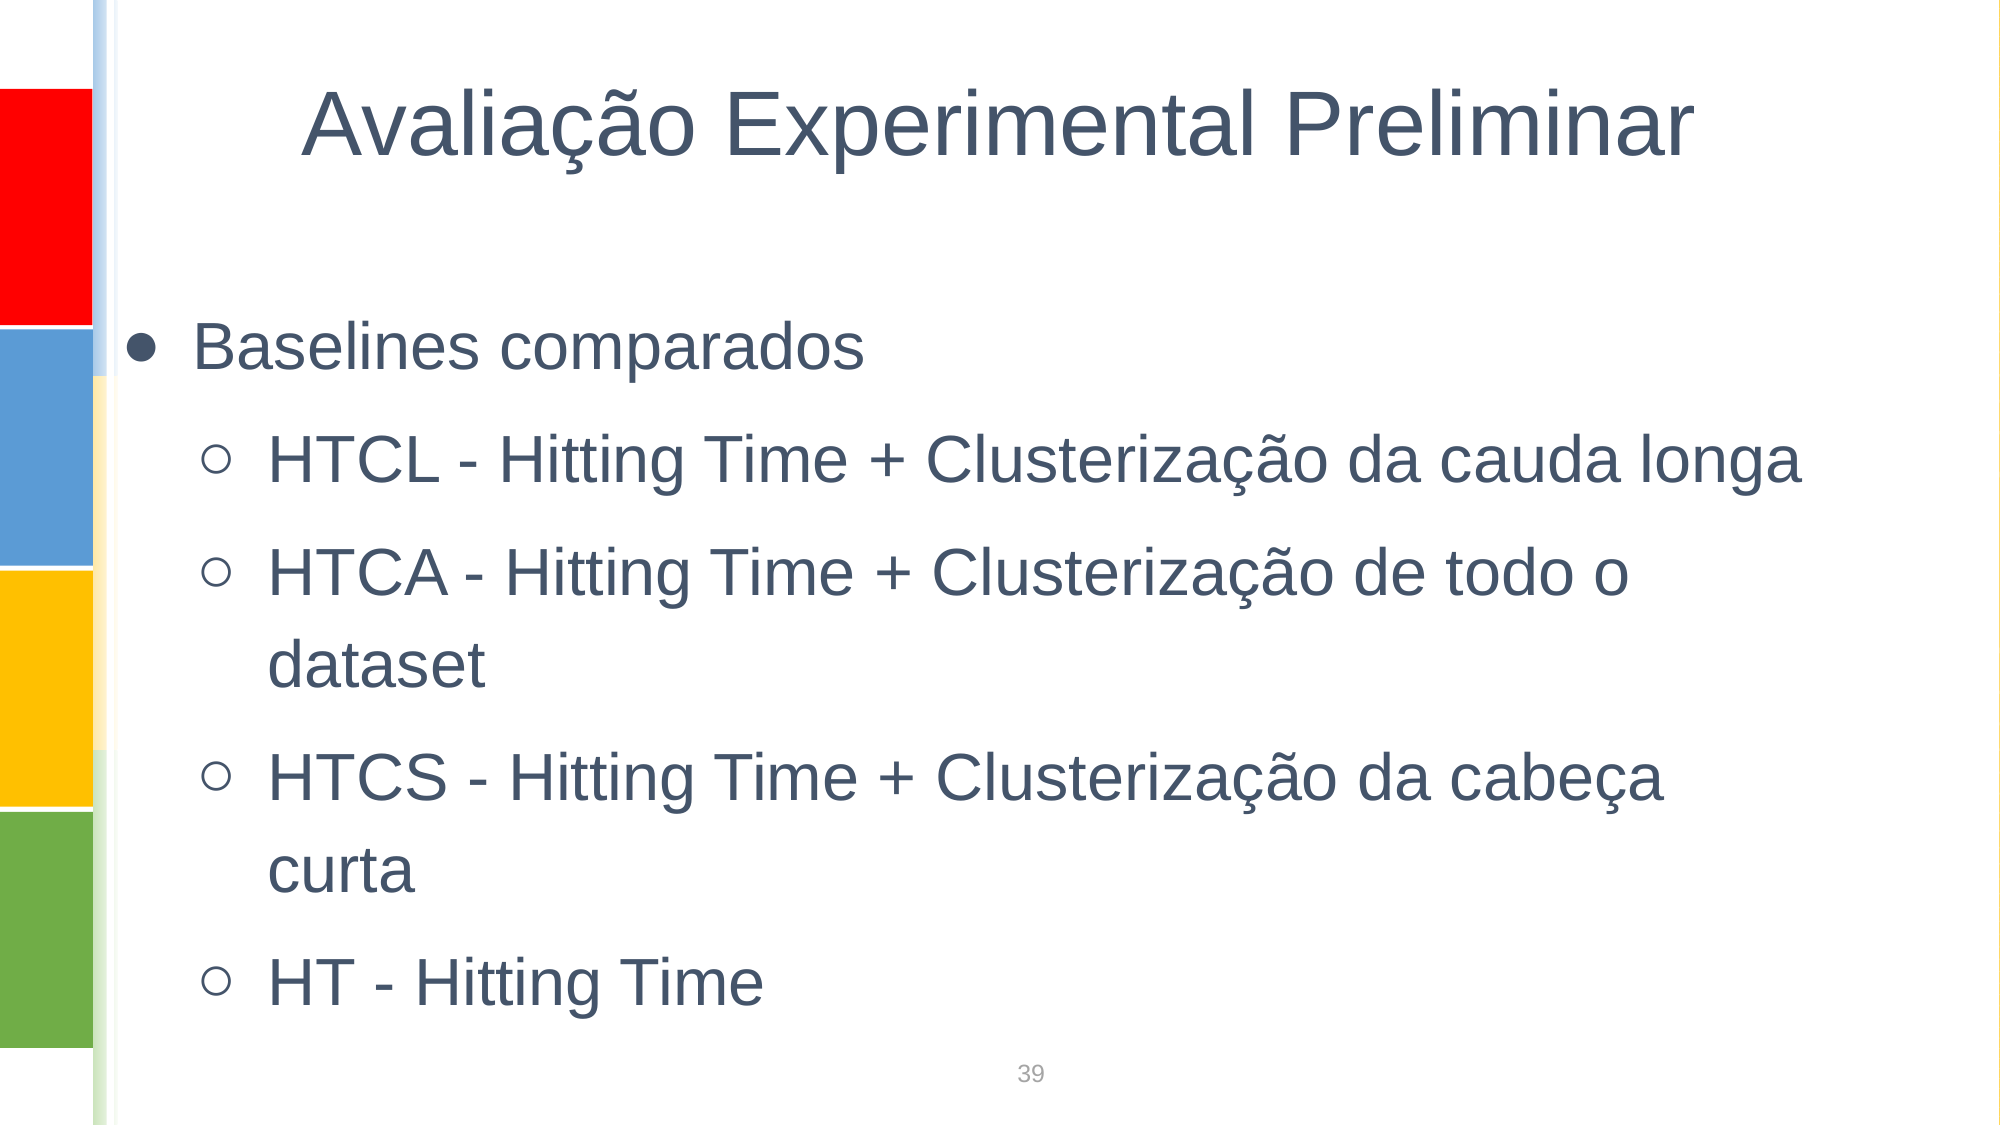

# Avaliação Experimental Preliminar

Baselines comparados
HTCL - Hitting Time + Clusterização da cauda longa
HTCA - Hitting Time + Clusterização de todo o dataset
HTCS - Hitting Time + Clusterização da cabeça curta
HT - Hitting Time
39